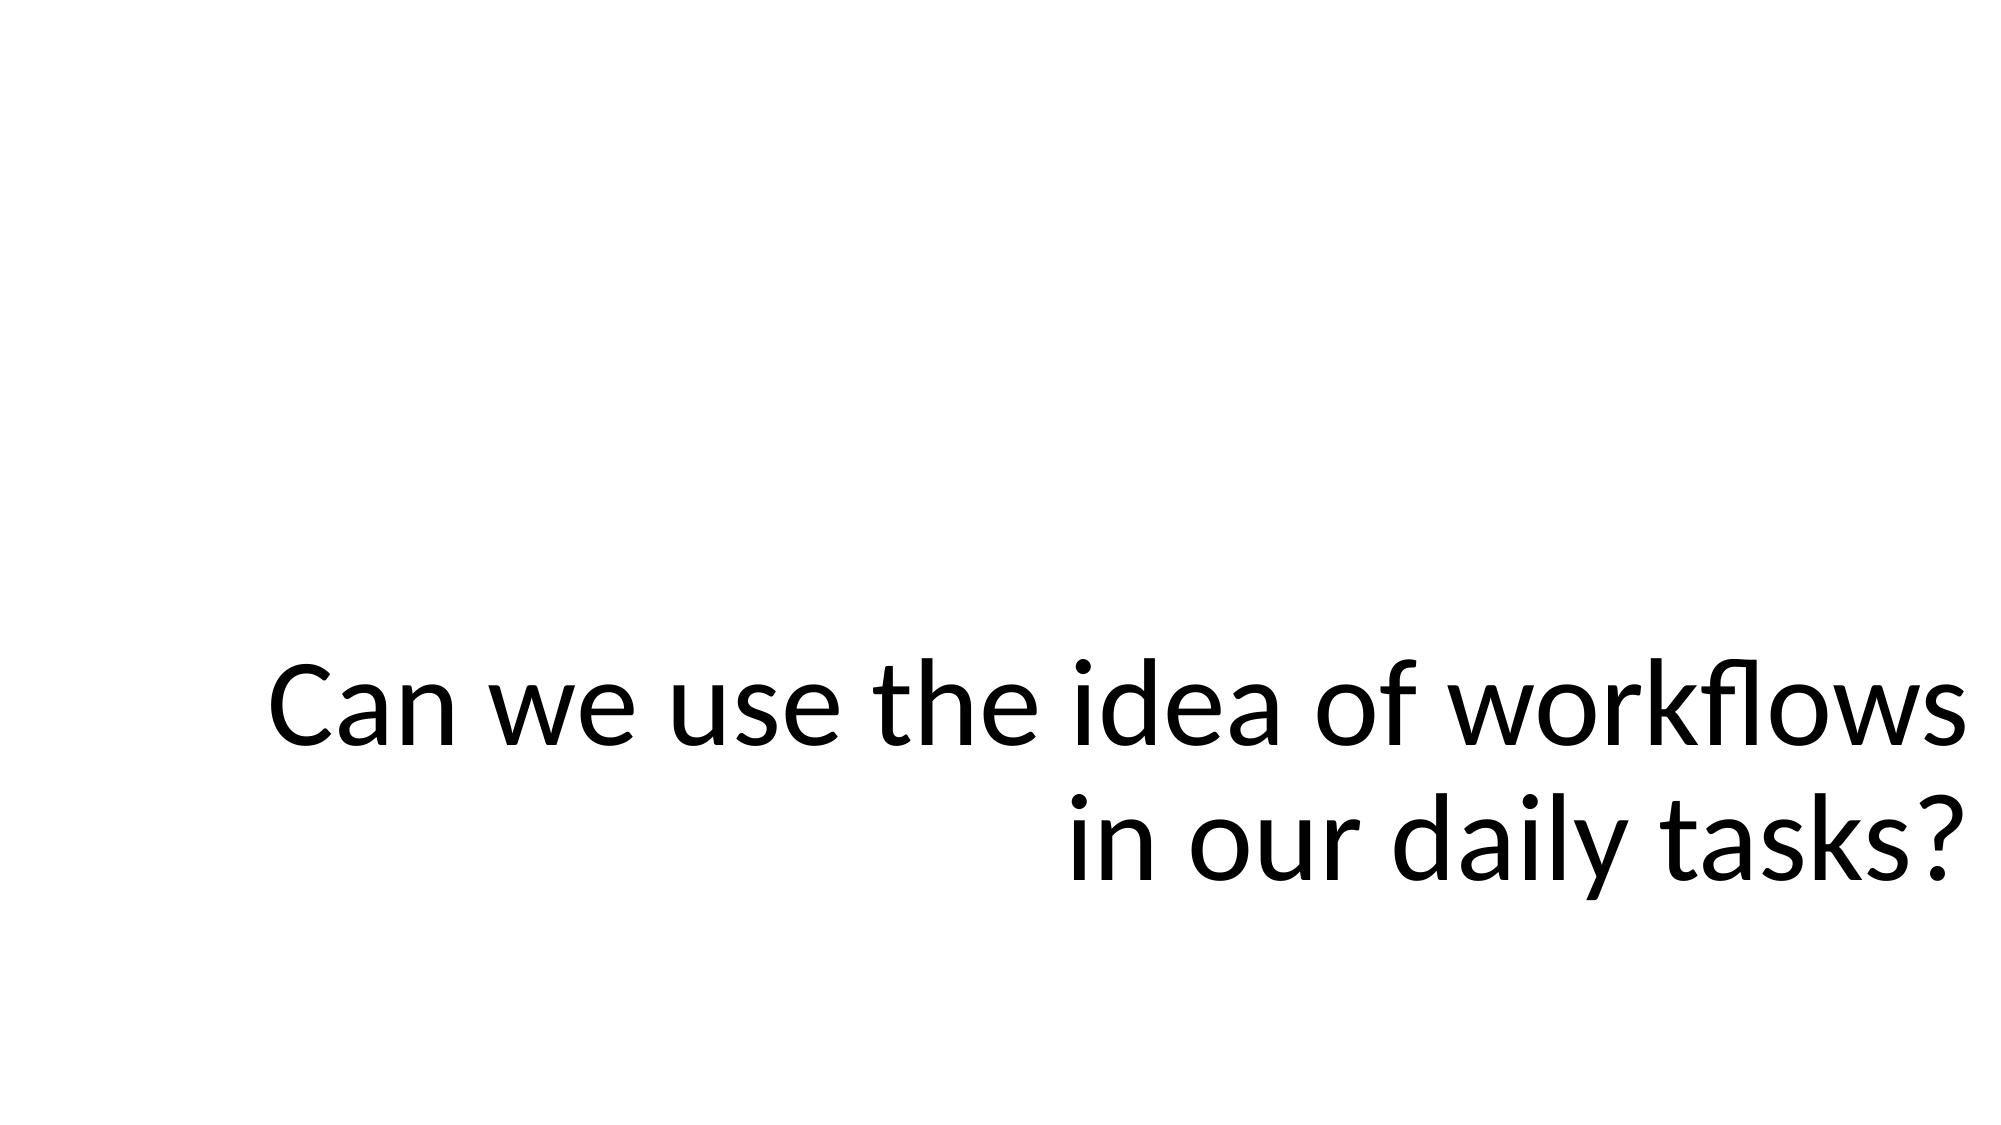

# Can we use the idea of workflows in our daily tasks?